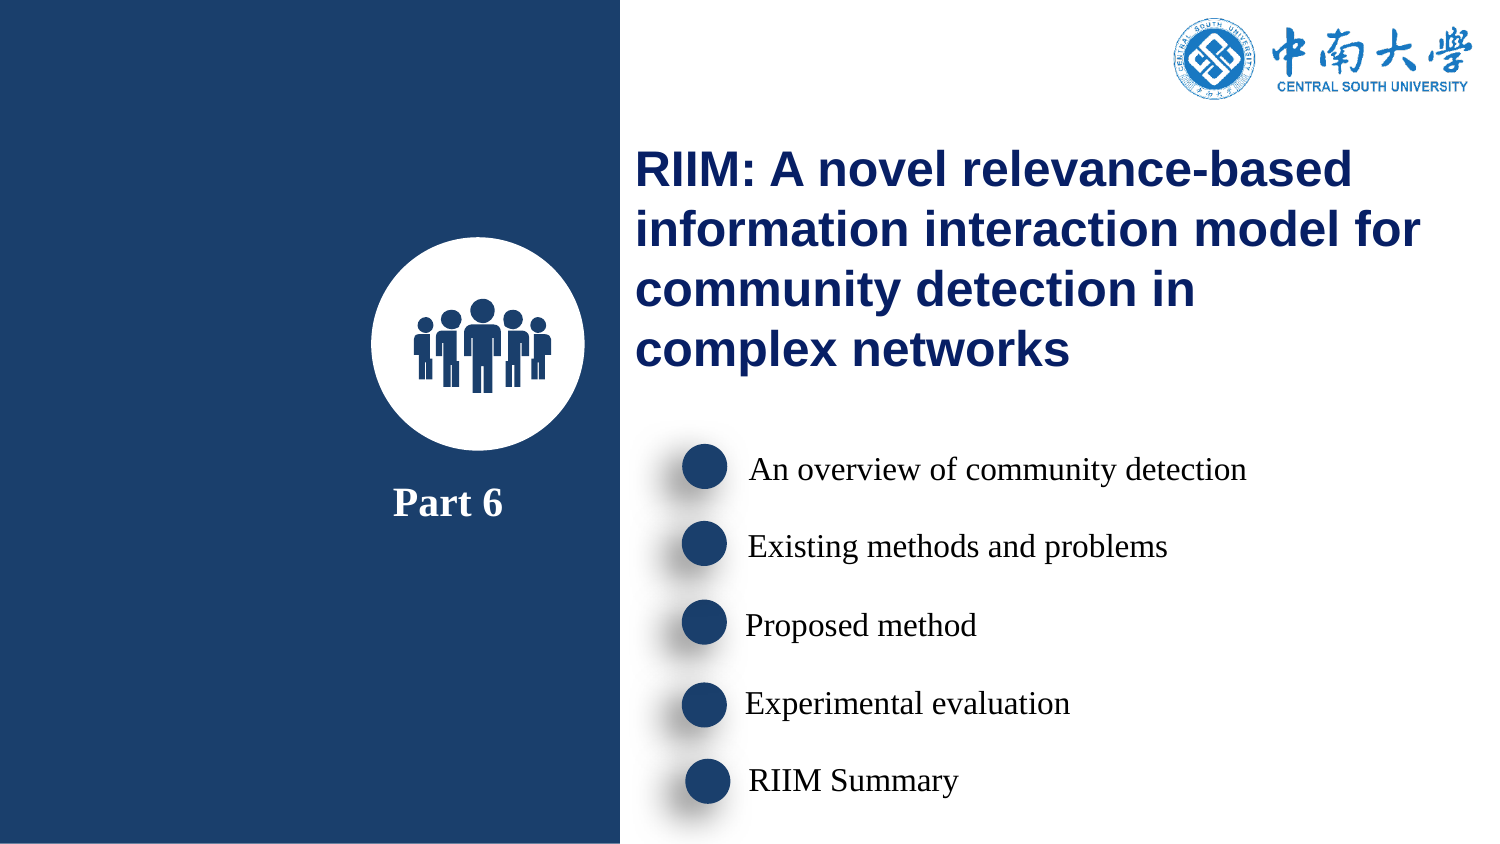

RIIM: A novel relevance-based information interaction model for community detection in
complex networks

An overview of community detection

Part 6
Existing methods and problems

Proposed method

Experimental evaluation

RIIM Summary